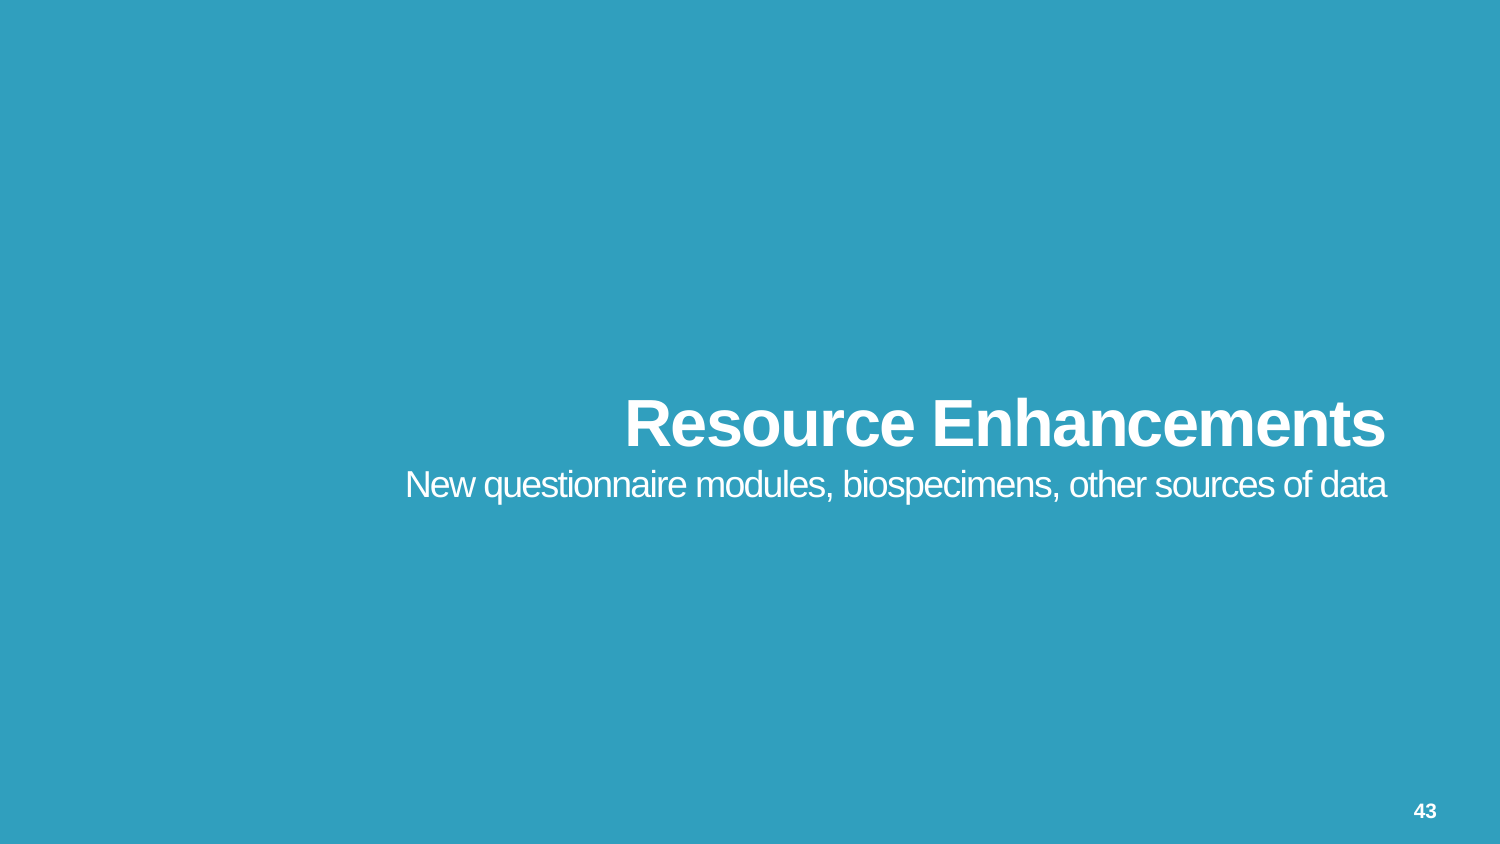

# Resource Enhancements New questionnaire modules, biospecimens, other sources of data